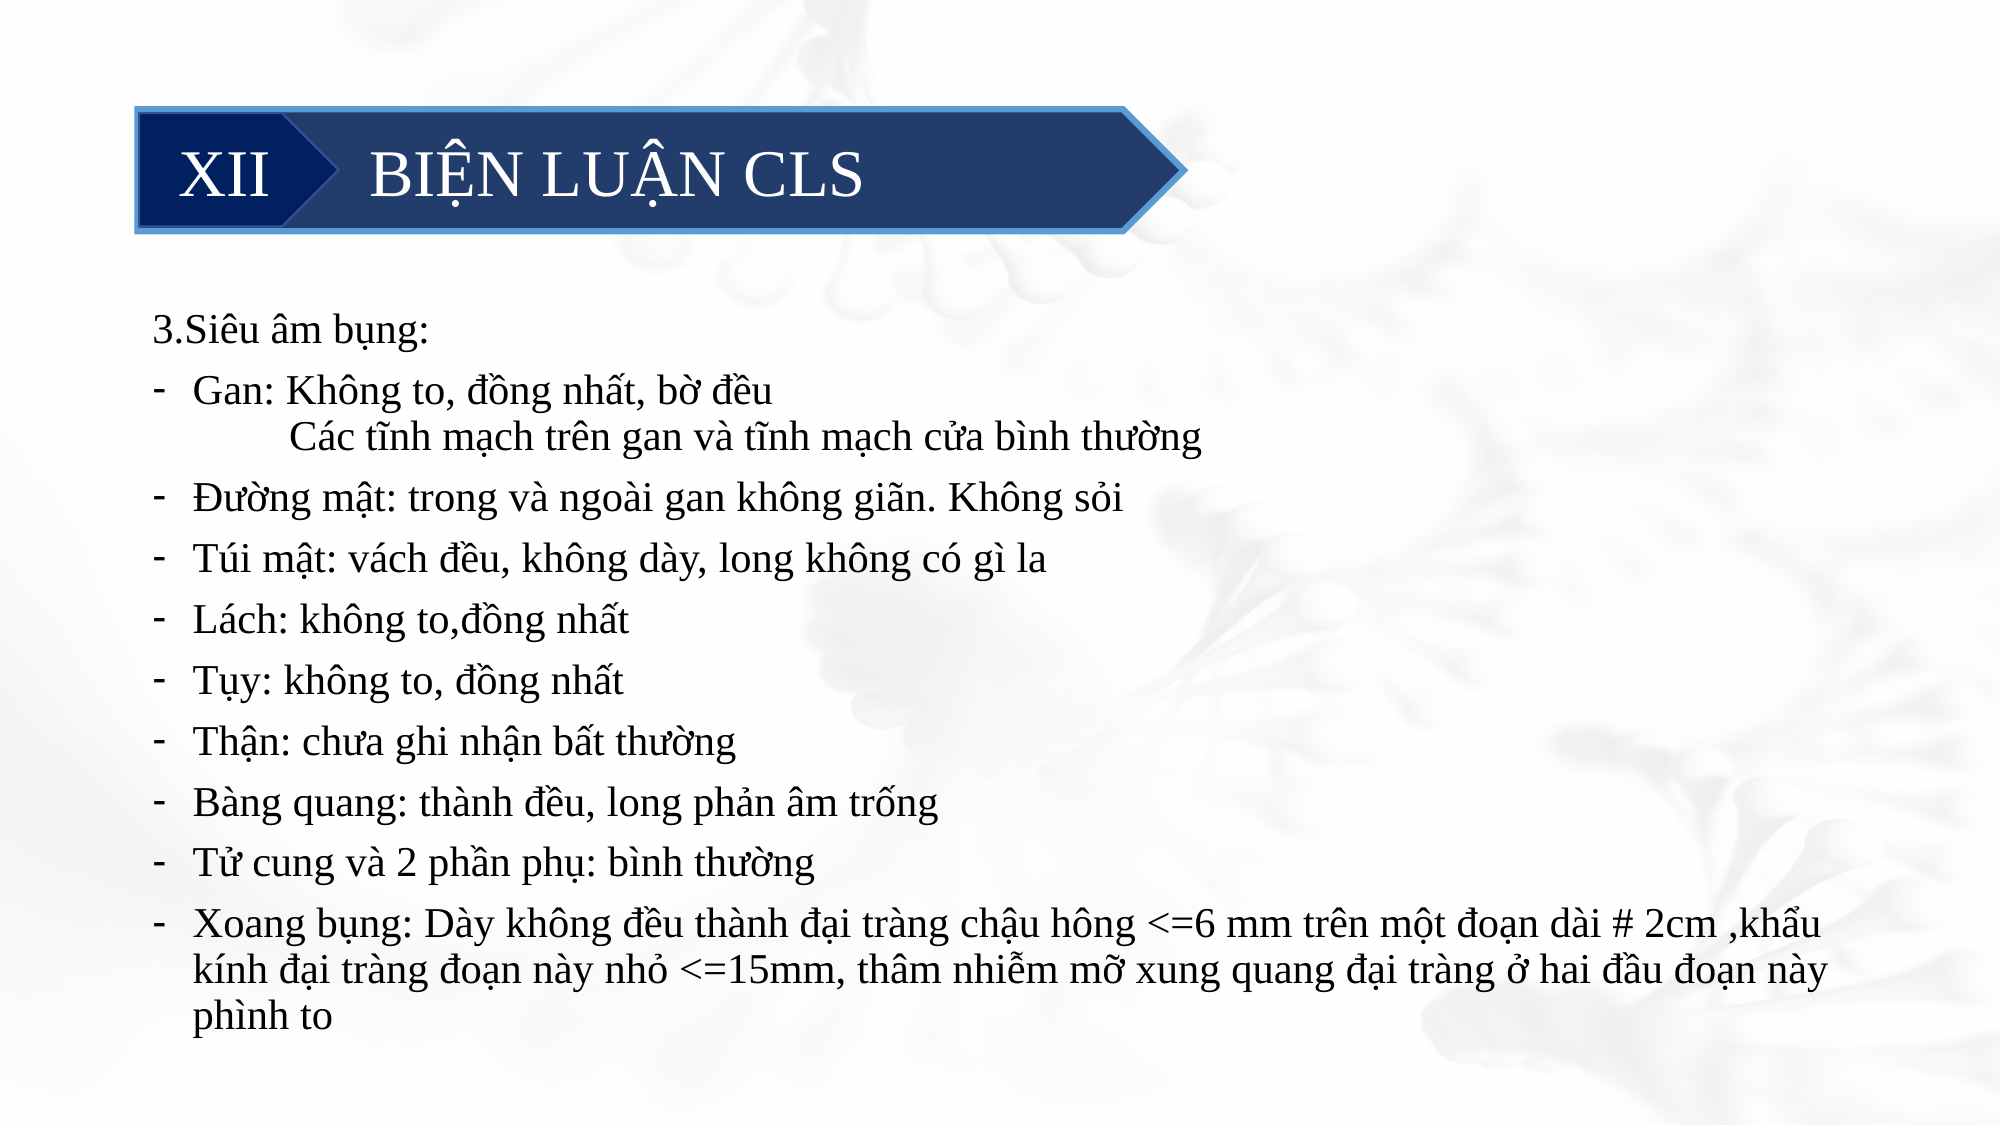

#
	    BIỆN LUẬN CLS
XII
3.Siêu âm bụng:
Gan: Không to, đồng nhất, bờ đều
         Các tĩnh mạch trên gan và tĩnh mạch cửa bình thường
Đường mật: trong và ngoài gan không giãn. Không sỏi
Túi mật: vách đều, không dày, long không có gì la
Lách: không to,đồng nhất
Tụy: không to, đồng nhất
Thận: chưa ghi nhận bất thường
Bàng quang: thành đều, long phản âm trống
Tử cung và 2 phần phụ: bình thường
Xoang bụng: Dày không đều thành đại tràng chậu hông <=6 mm trên một đoạn dài # 2cm ,khẩu kính đại tràng đoạn này nhỏ <=15mm, thâm nhiễm mỡ xung quang đại tràng ở hai đầu đoạn này phình to